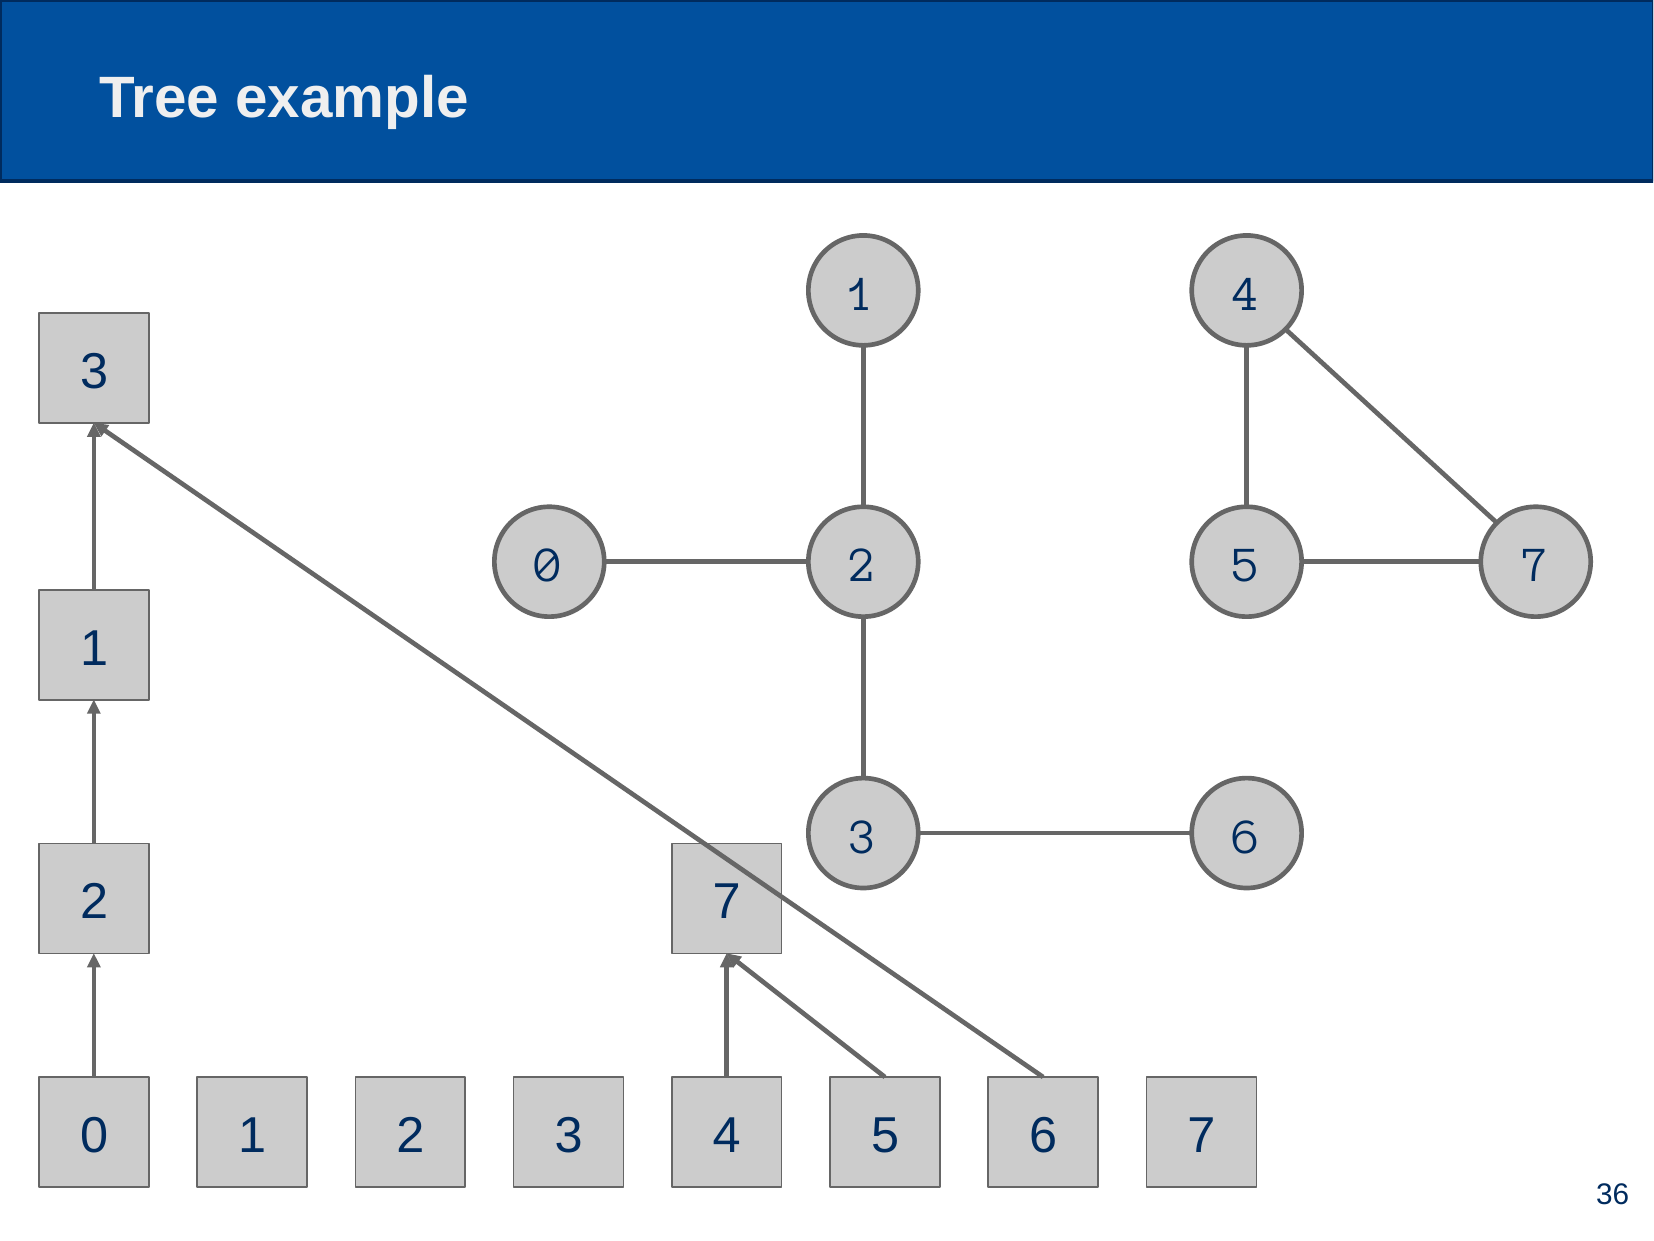

# Tree example
1
4
3
0
2
5
7
1
3
6
2
7
0
1
2
3
4
5
6
7
36